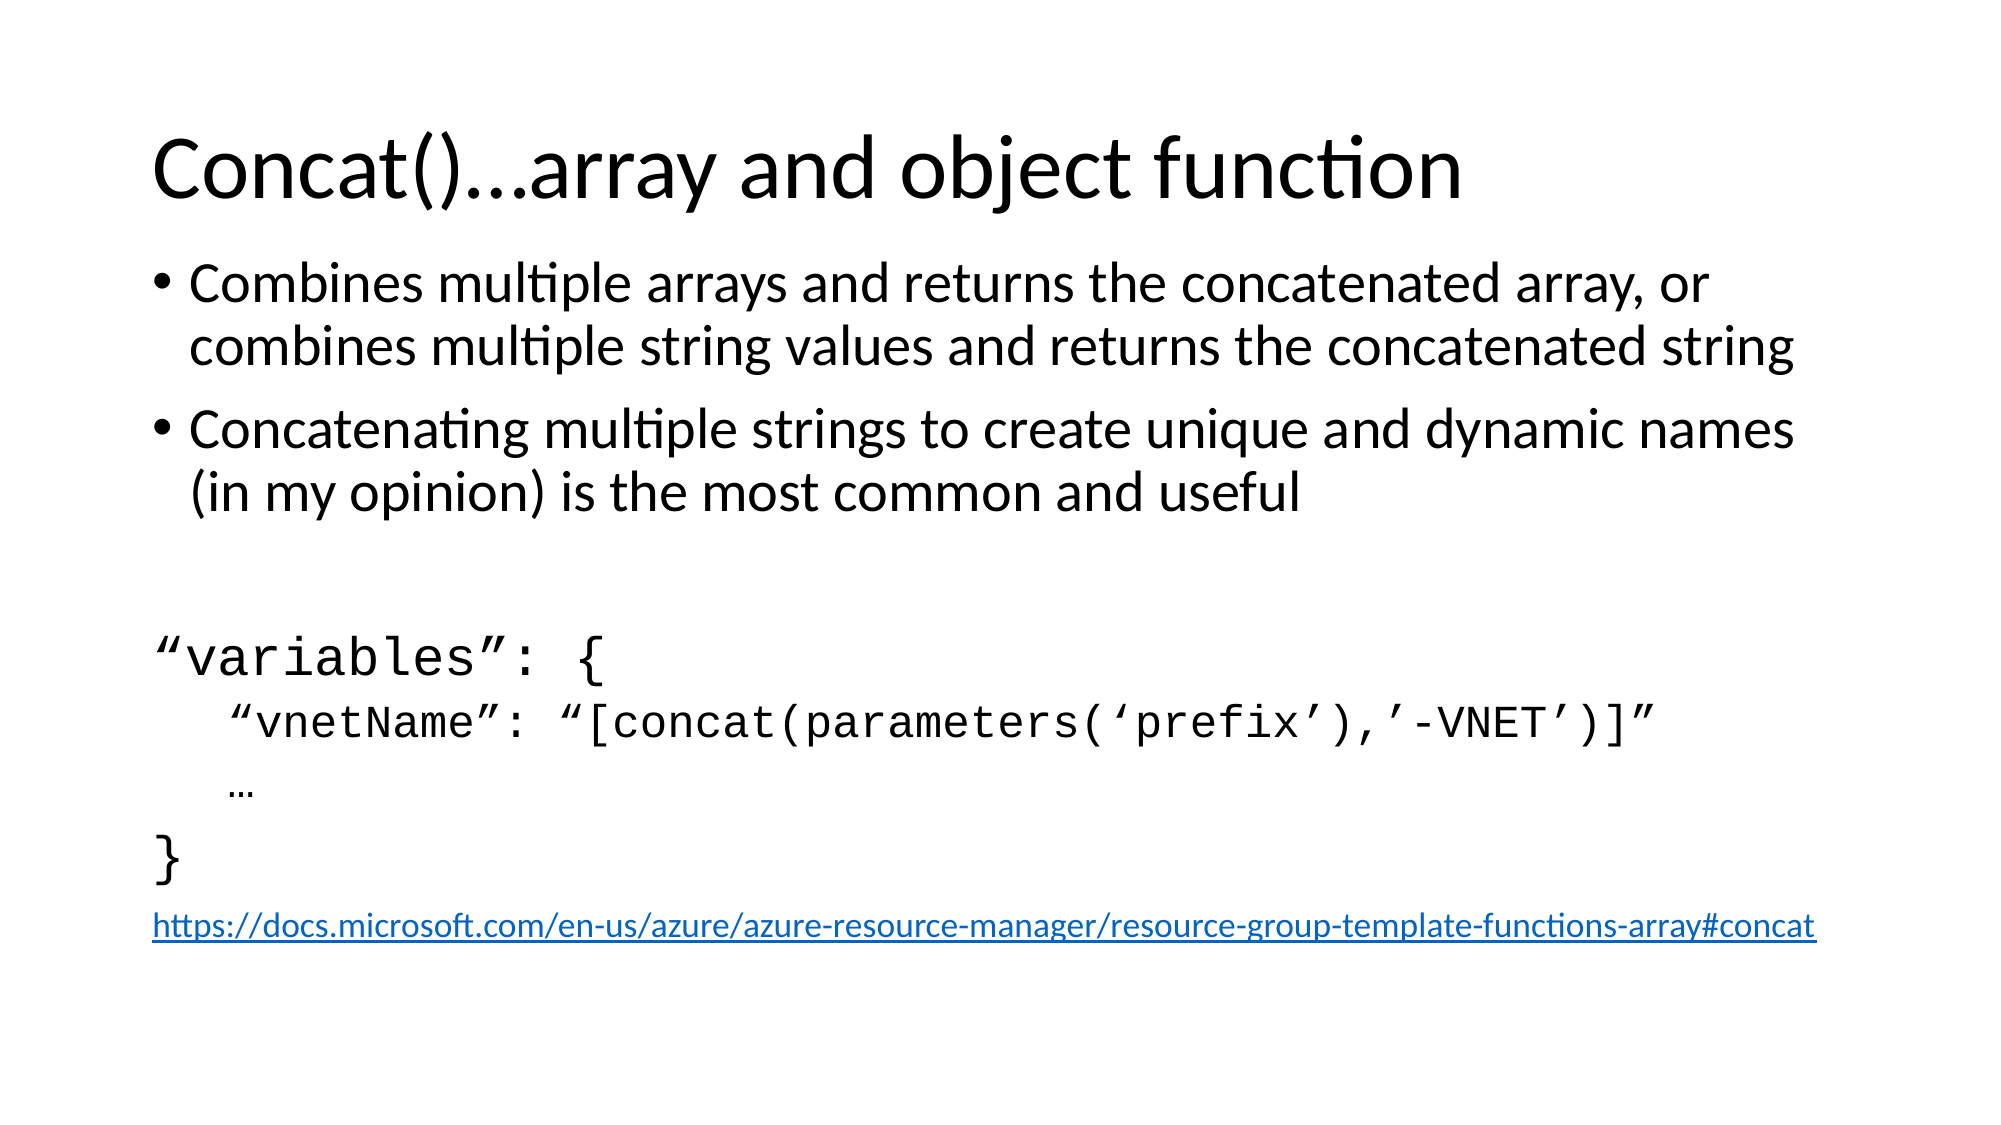

# Concat()…array and object function
Combines multiple arrays and returns the concatenated array, or combines multiple string values and returns the concatenated string
Concatenating multiple strings to create unique and dynamic names (in my opinion) is the most common and useful

“variables”: {
“vnetName”: “[concat(parameters(‘prefix’),’-VNET’)]”
…
}
https://docs.microsoft.com/en-us/azure/azure-resource-manager/resource-group-template-functions-array#concat